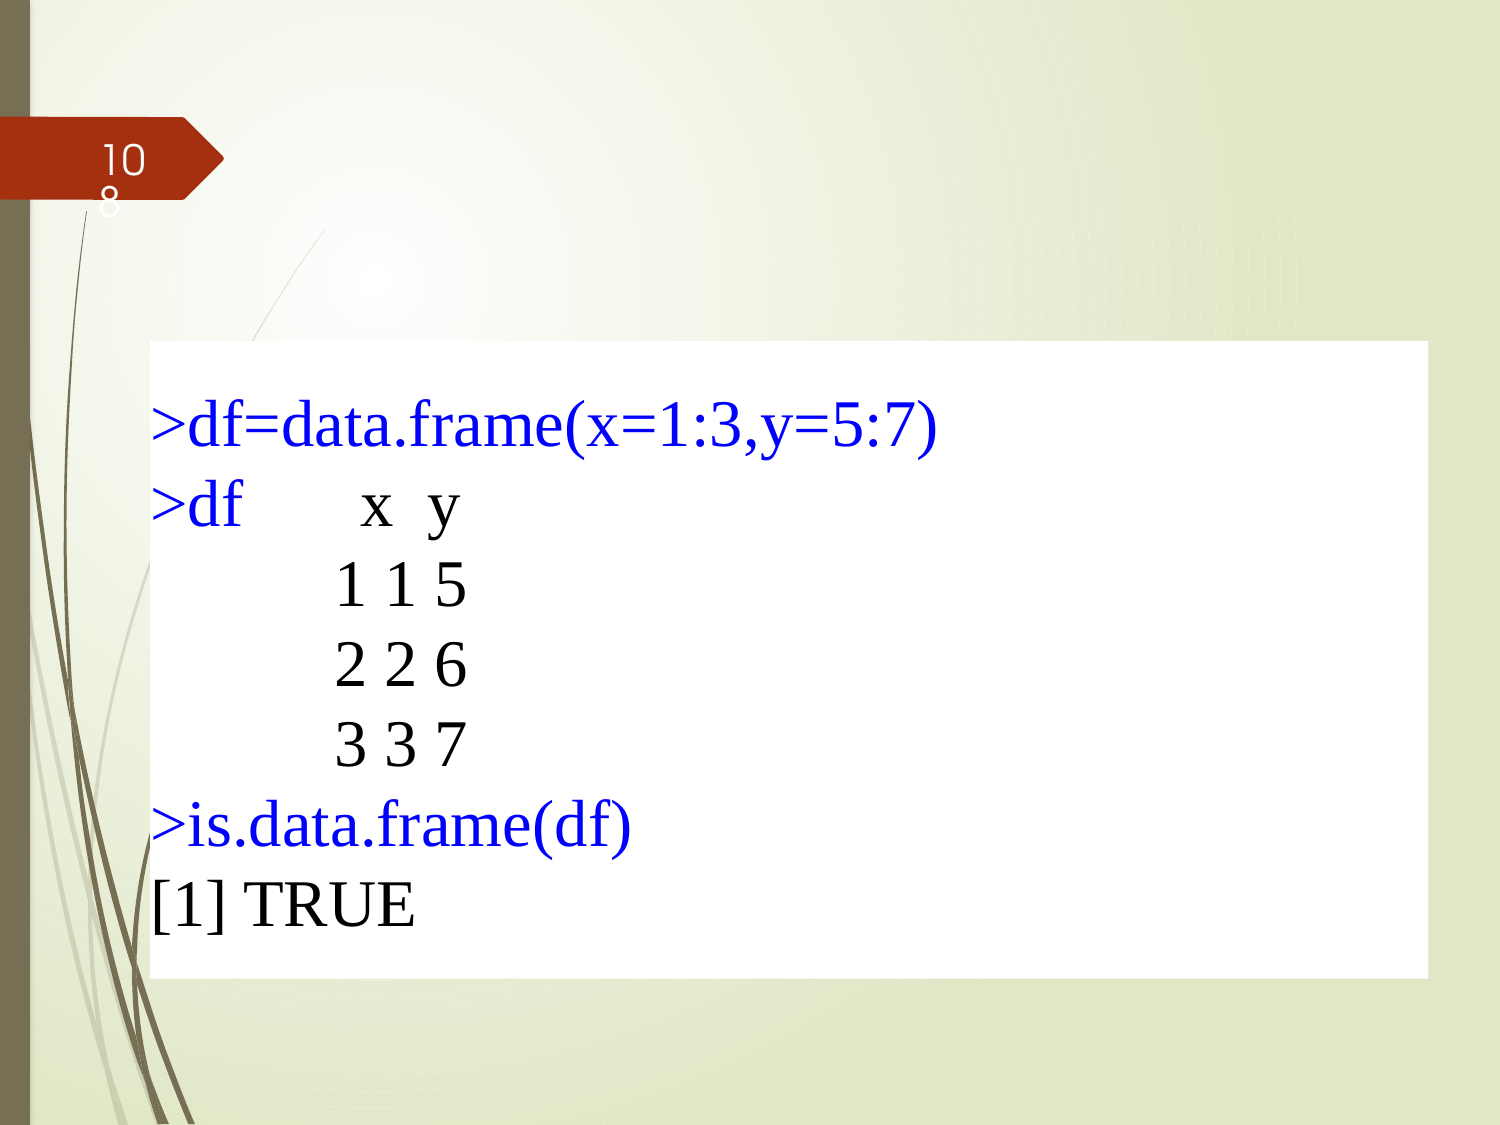

#
108
>df=data.frame(x=1:3,y=5:7)
>df       x  y
           1 1 5
           2 2 6
           3 3 7
>is.data.frame(df)
[1] TRUE